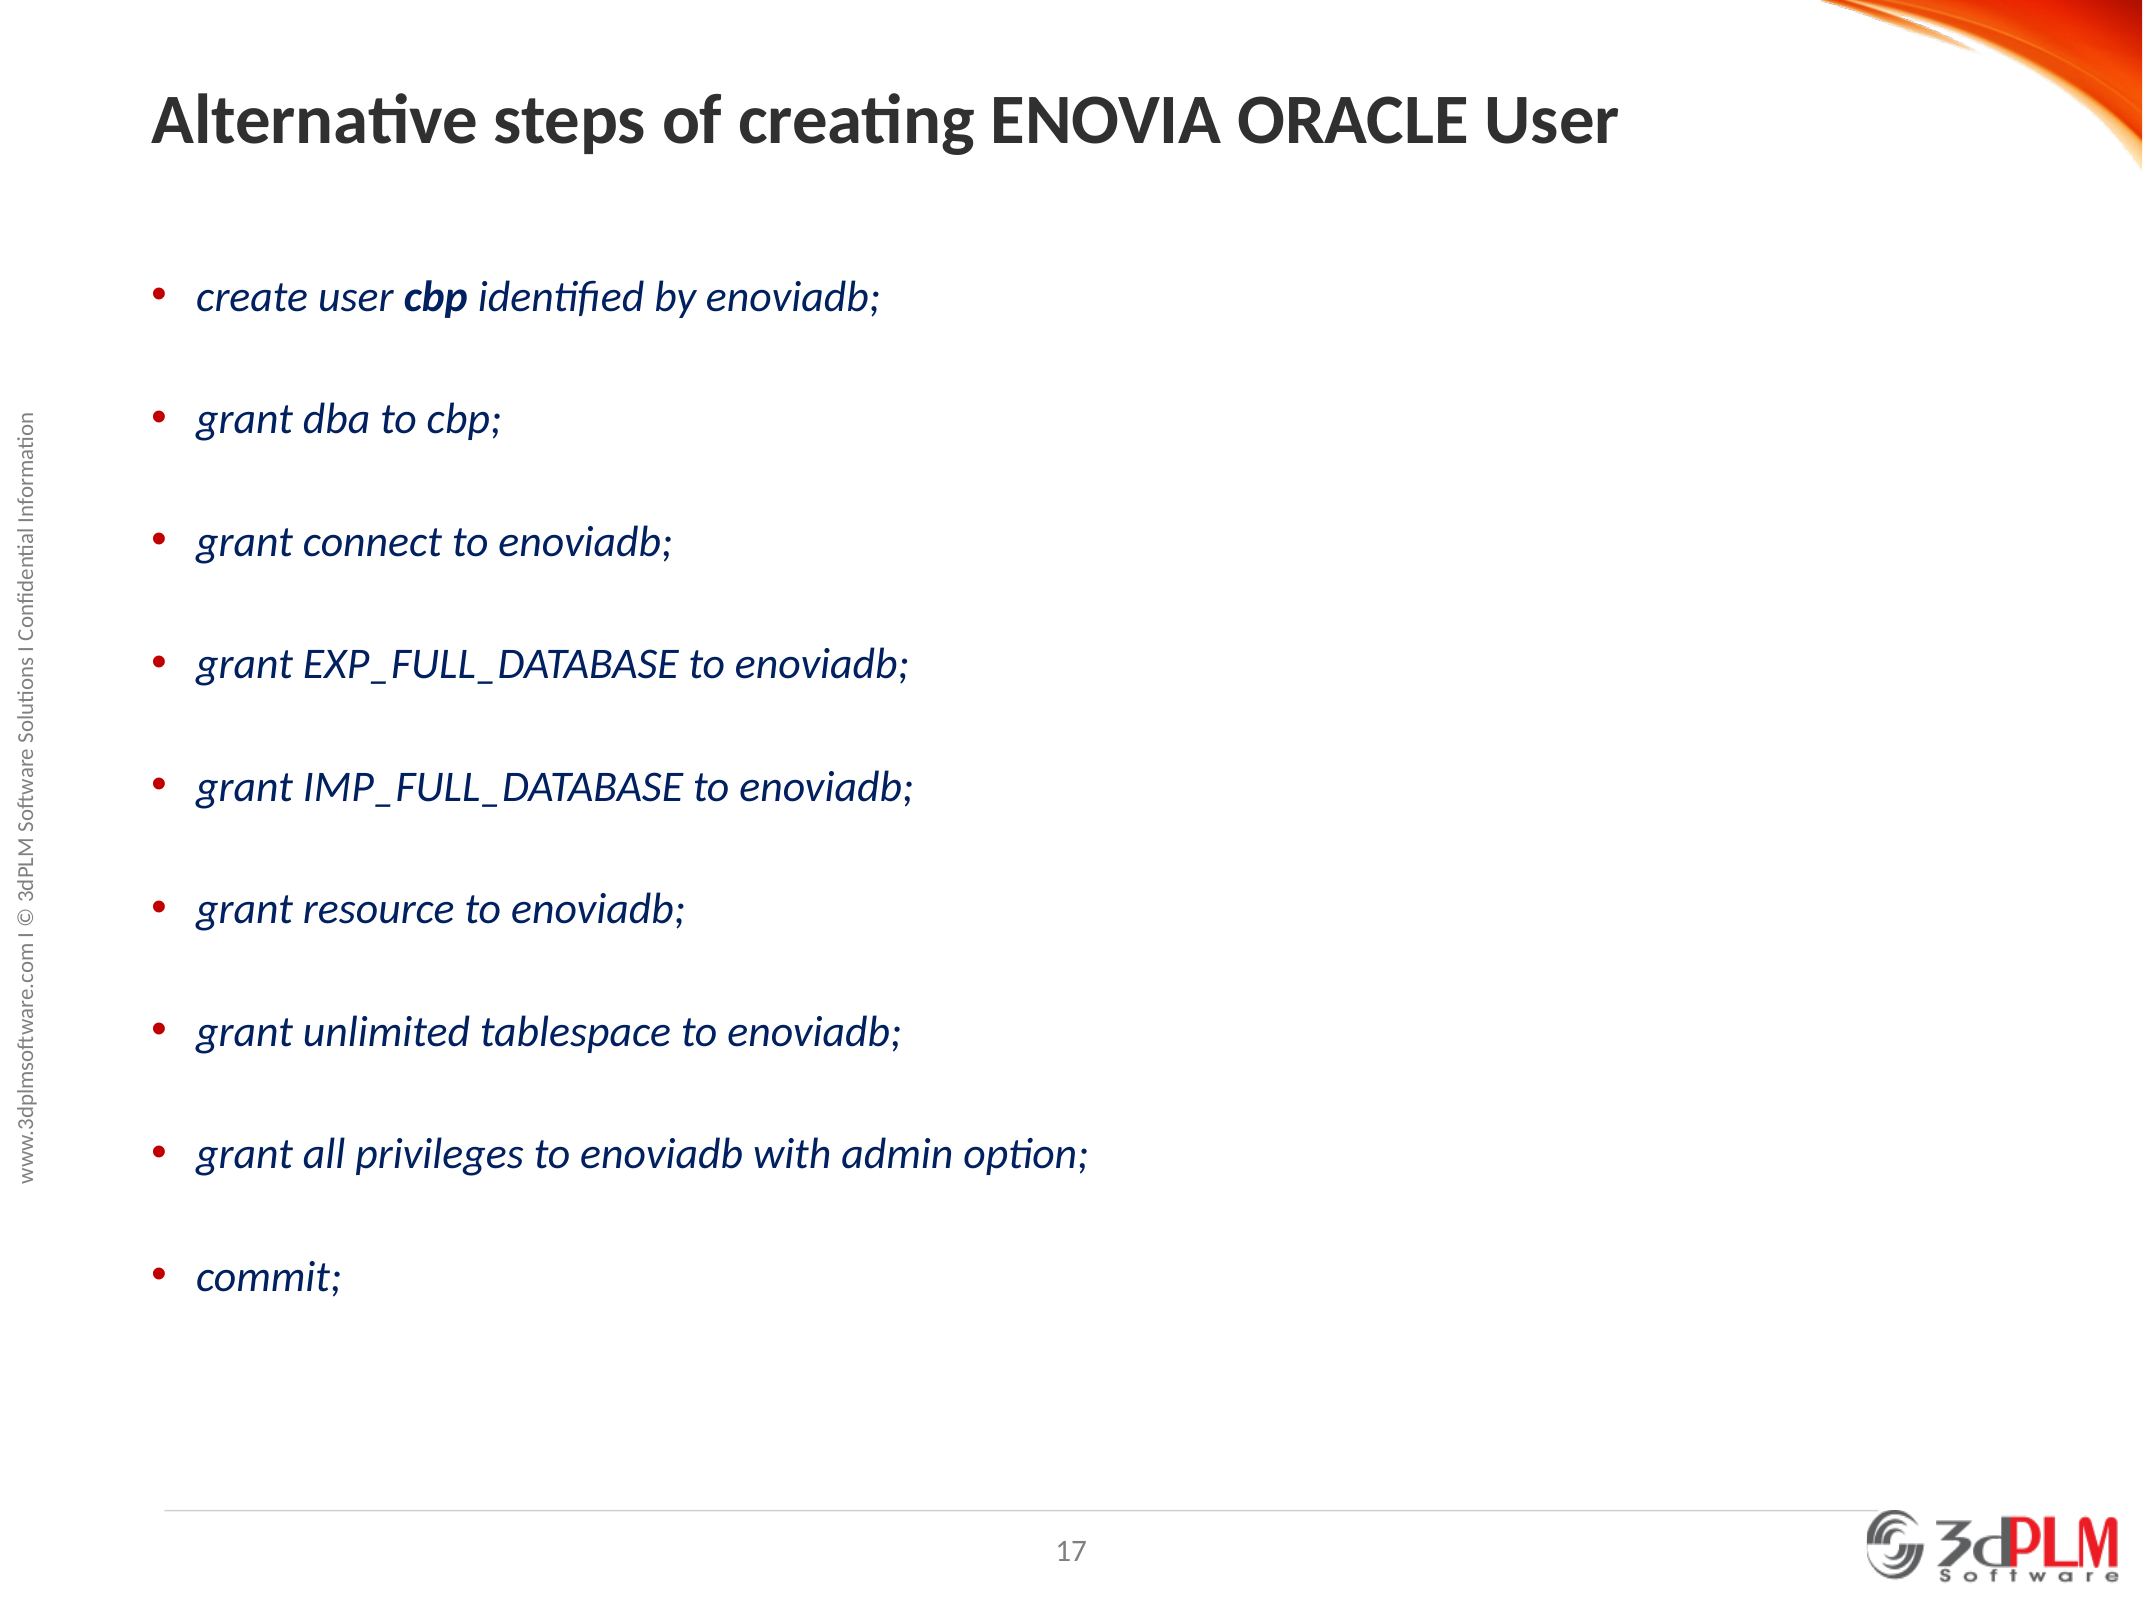

# Alternative steps of creating ENOVIA ORACLE User
create user cbp identified by enoviadb;

grant dba to cbp;

grant connect to enoviadb;

grant EXP_FULL_DATABASE to enoviadb;

grant IMP_FULL_DATABASE to enoviadb;

grant resource to enoviadb;

grant unlimited tablespace to enoviadb;

grant all privileges to enoviadb with admin option;

commit;